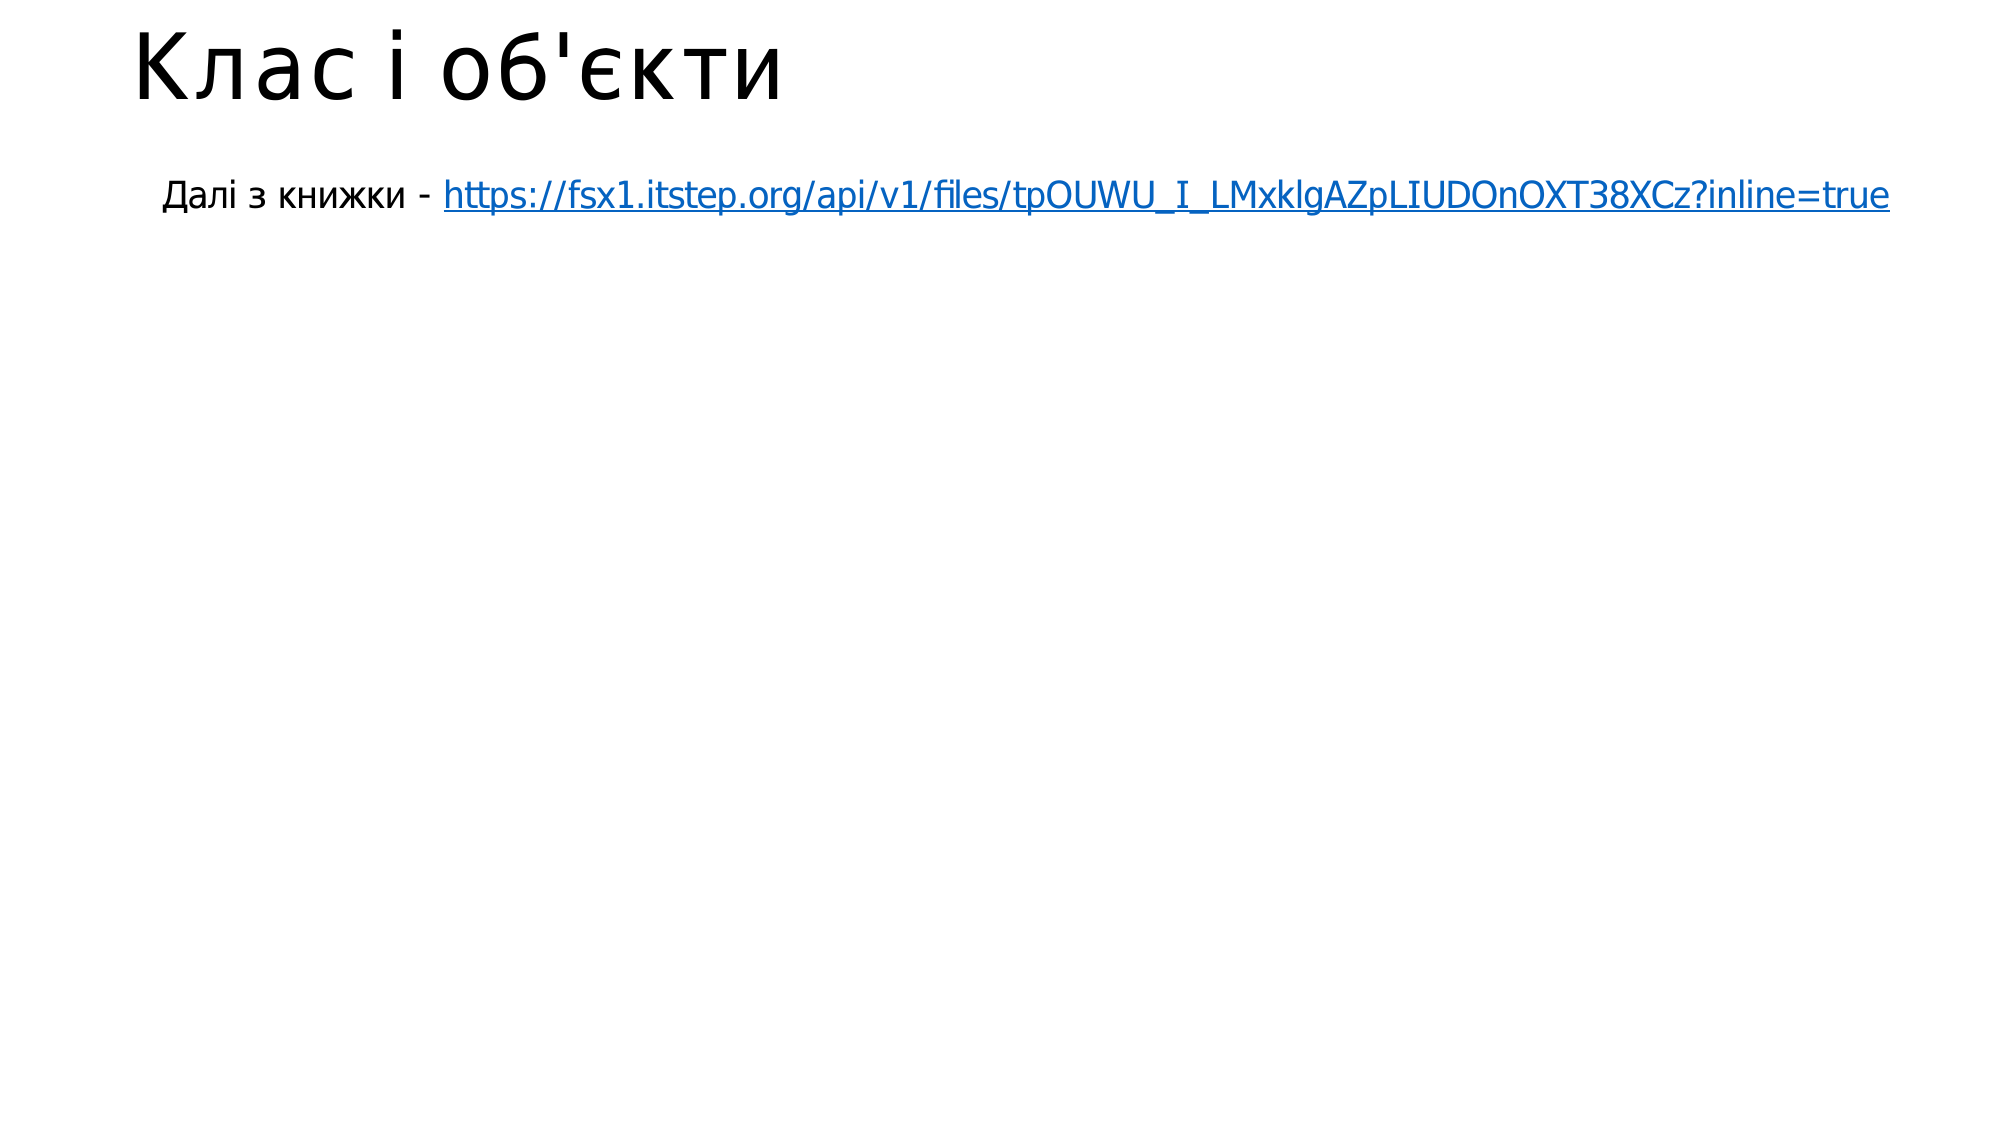

# Клас і об'єкти
Далі з книжки - https://fsx1.itstep.org/api/v1/files/tpOUWU_I_LMxklgAZpLIUDOnOXT38XCz?inline=true